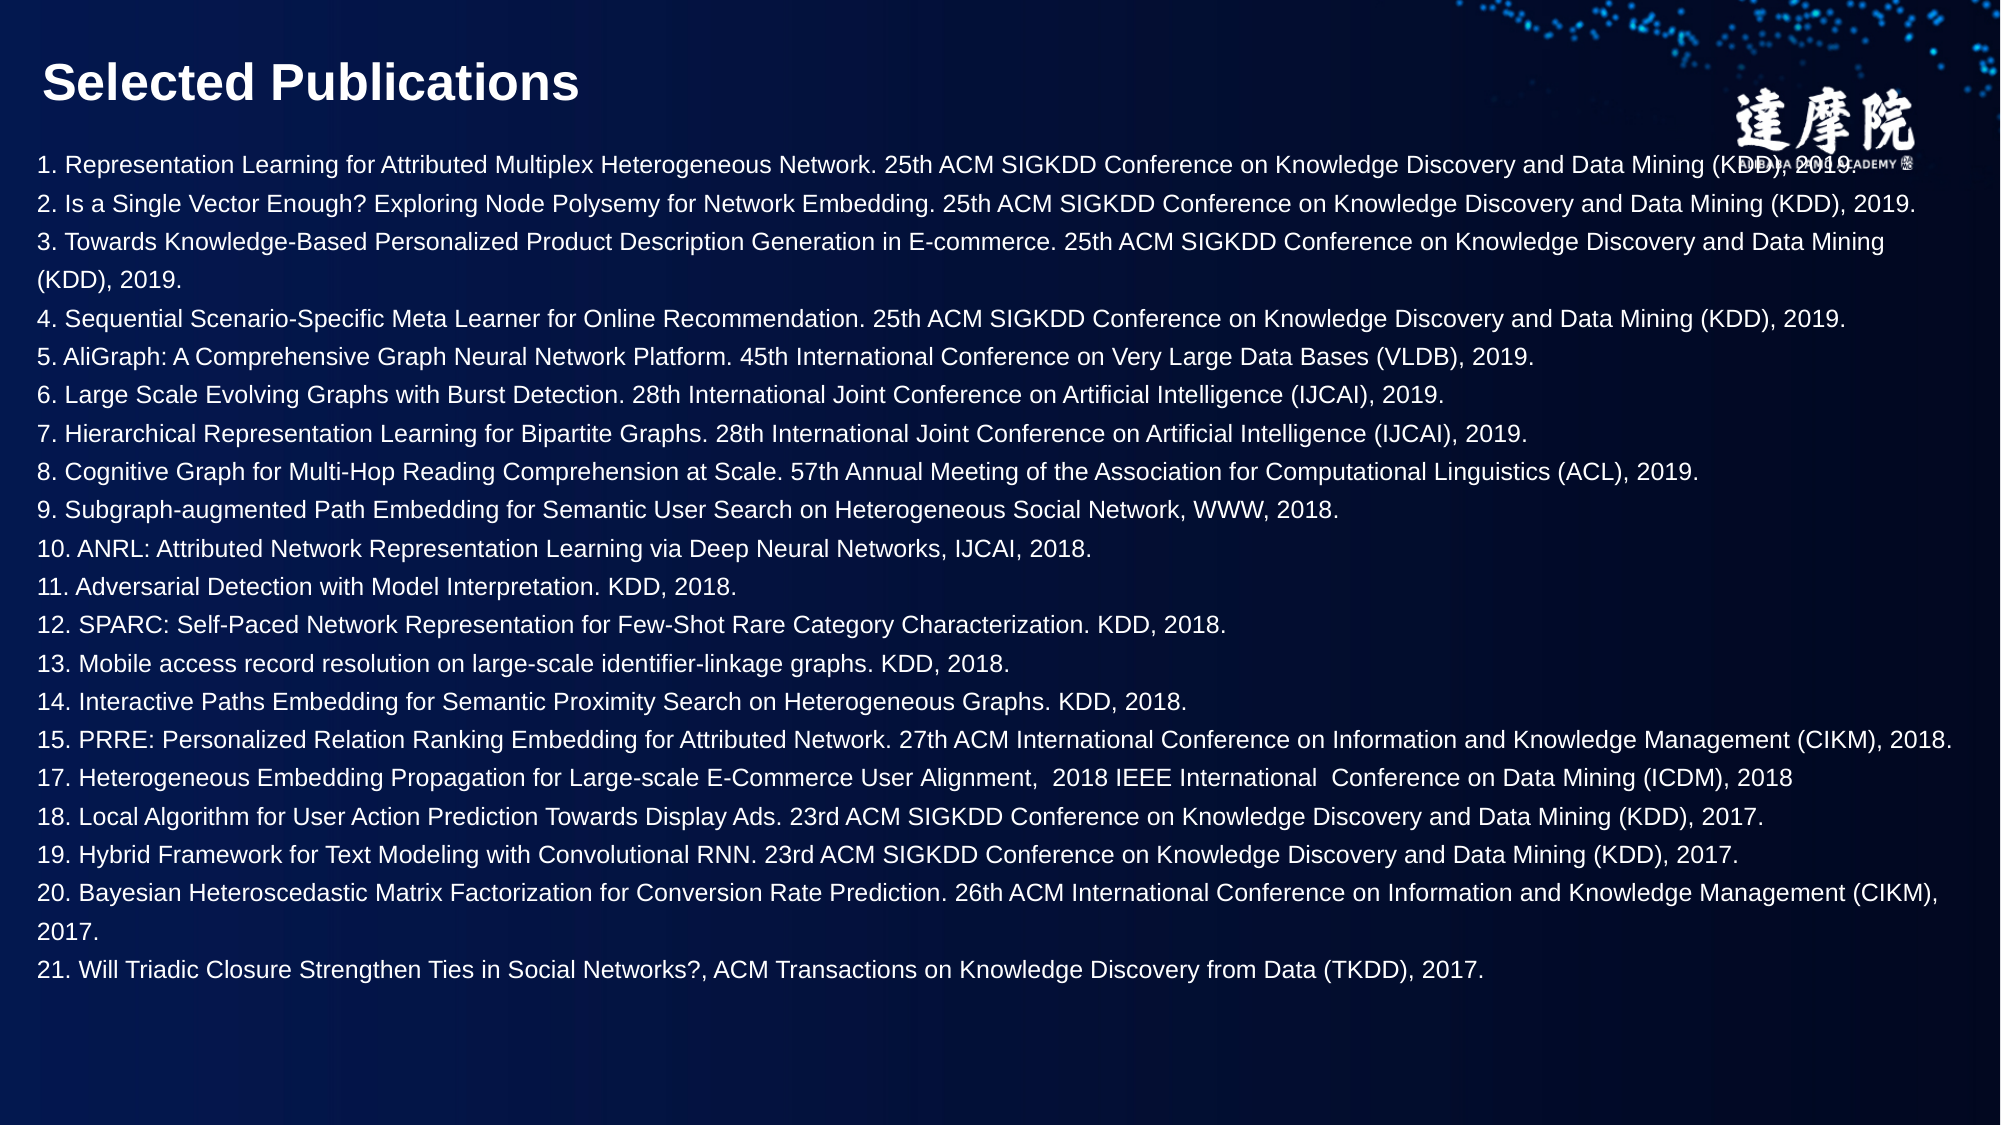

Selected Publications
1. Representation Learning for Attributed Multiplex Heterogeneous Network. 25th ACM SIGKDD Conference on Knowledge Discovery and Data Mining (KDD), 2019.
2. Is a Single Vector Enough? Exploring Node Polysemy for Network Embedding. 25th ACM SIGKDD Conference on Knowledge Discovery and Data Mining (KDD), 2019.
3. Towards Knowledge-Based Personalized Product Description Generation in E-commerce. 25th ACM SIGKDD Conference on Knowledge Discovery and Data Mining (KDD), 2019.
4. Sequential Scenario-Specific Meta Learner for Online Recommendation. 25th ACM SIGKDD Conference on Knowledge Discovery and Data Mining (KDD), 2019.
5. AliGraph: A Comprehensive Graph Neural Network Platform. 45th International Conference on Very Large Data Bases (VLDB), 2019.
6. Large Scale Evolving Graphs with Burst Detection. 28th International Joint Conference on Artificial Intelligence (IJCAI), 2019.
7. Hierarchical Representation Learning for Bipartite Graphs. 28th International Joint Conference on Artificial Intelligence (IJCAI), 2019.
8. Cognitive Graph for Multi-Hop Reading Comprehension at Scale. 57th Annual Meeting of the Association for Computational Linguistics (ACL), 2019.
9. Subgraph-augmented Path Embedding for Semantic User Search on Heterogeneous Social Network, WWW, 2018.
10. ANRL: Attributed Network Representation Learning via Deep Neural Networks, IJCAI, 2018.
11. Adversarial Detection with Model Interpretation. KDD, 2018.
12. SPARC: Self-Paced Network Representation for Few-Shot Rare Category Characterization. KDD, 2018.
13. Mobile access record resolution on large-scale identifier-linkage graphs. KDD, 2018.
14. Interactive Paths Embedding for Semantic Proximity Search on Heterogeneous Graphs. KDD, 2018.
15. PRRE: Personalized Relation Ranking Embedding for Attributed Network. 27th ACM International Conference on Information and Knowledge Management (CIKM), 2018.
17. Heterogeneous Embedding Propagation for Large-scale E-Commerce User Alignment,  2018 IEEE International  Conference on Data Mining (ICDM), 2018
18. Local Algorithm for User Action Prediction Towards Display Ads. 23rd ACM SIGKDD Conference on Knowledge Discovery and Data Mining (KDD), 2017.
19. Hybrid Framework for Text Modeling with Convolutional RNN. 23rd ACM SIGKDD Conference on Knowledge Discovery and Data Mining (KDD), 2017.
20. Bayesian Heteroscedastic Matrix Factorization for Conversion Rate Prediction. 26th ACM International Conference on Information and Knowledge Management (CIKM), 2017.
21. Will Triadic Closure Strengthen Ties in Social Networks?, ACM Transactions on Knowledge Discovery from Data (TKDD), 2017.